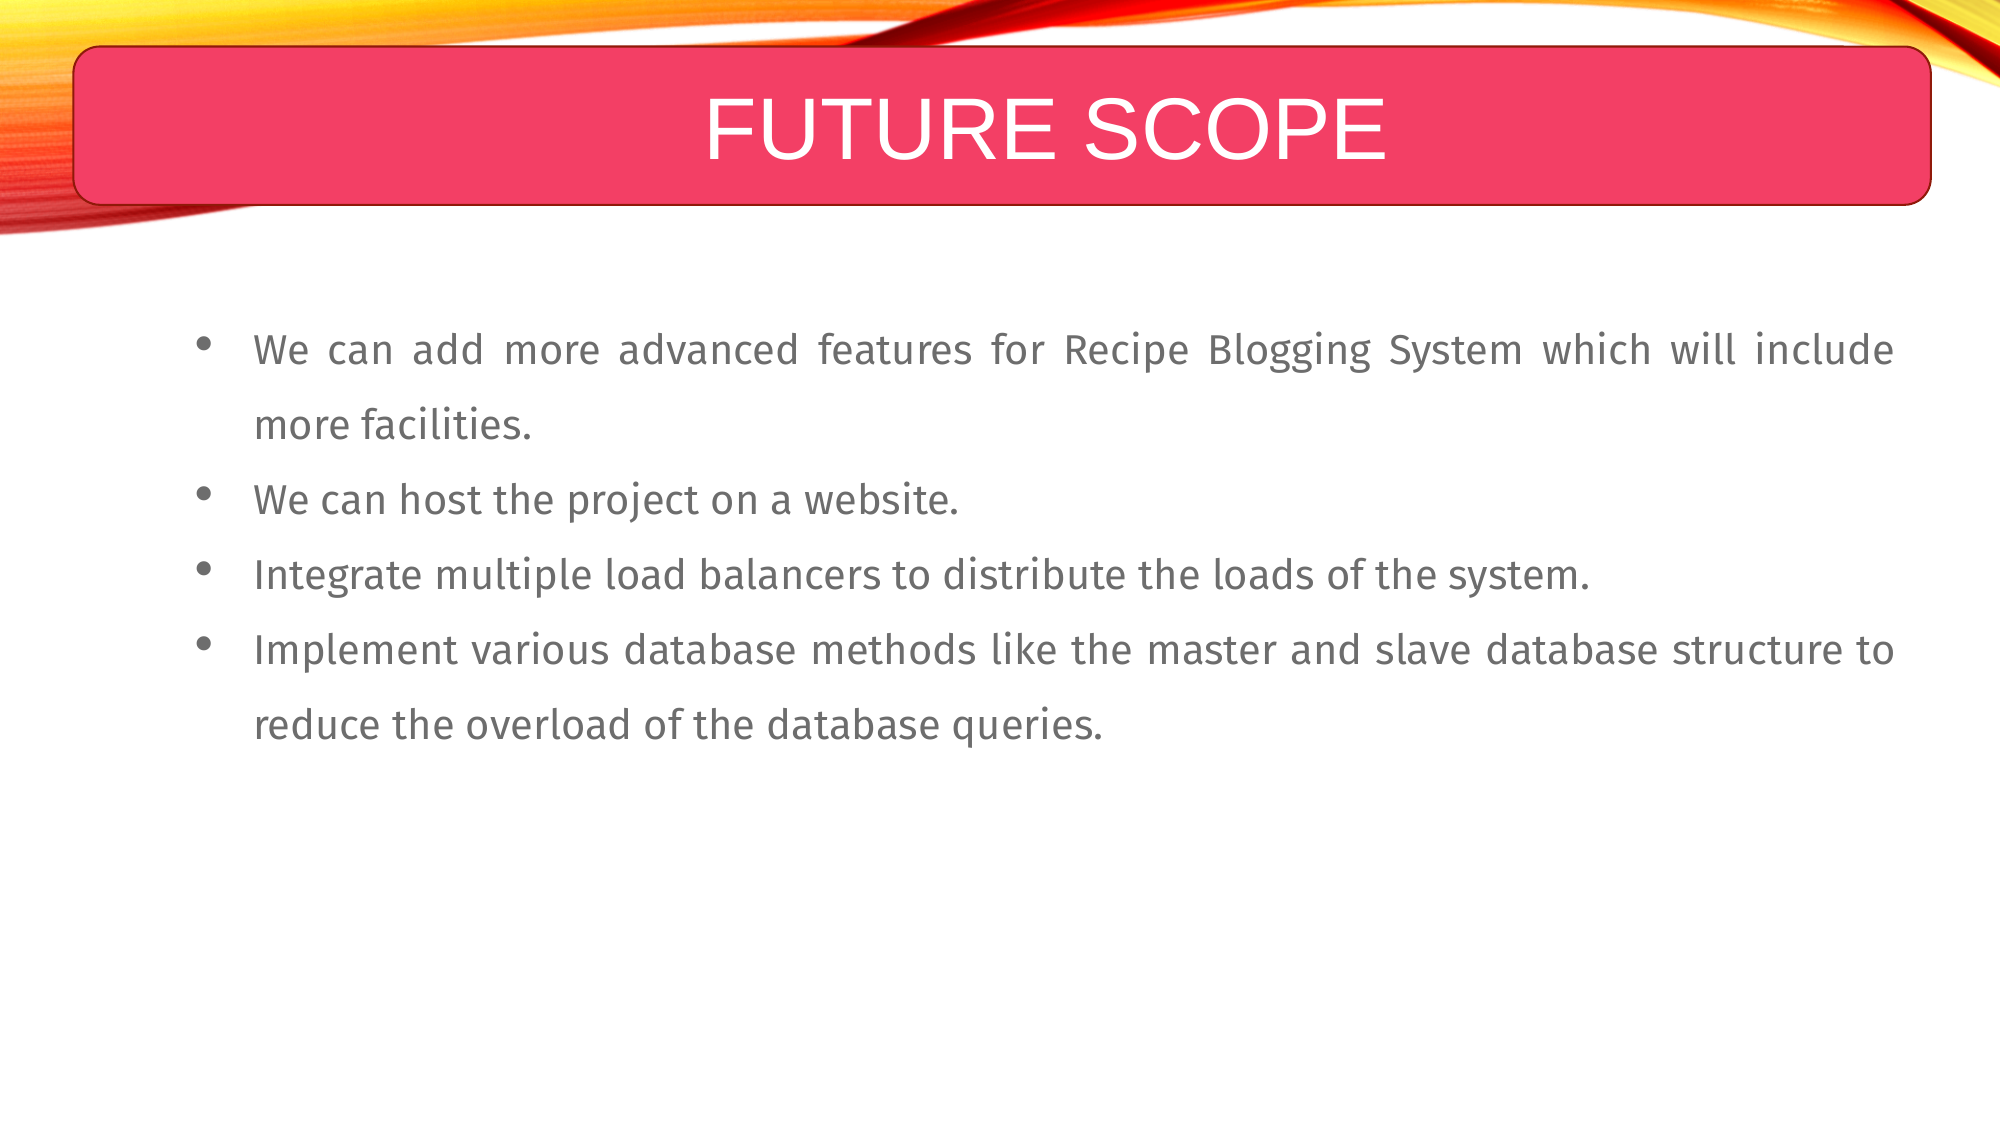

14
FUTURE SCOPE
We can add more advanced features for Recipe Blogging System which will include more facilities.
We can host the project on a website.
Integrate multiple load balancers to distribute the loads of the system.
Implement various database methods like the master and slave database structure to reduce the overload of the database queries.